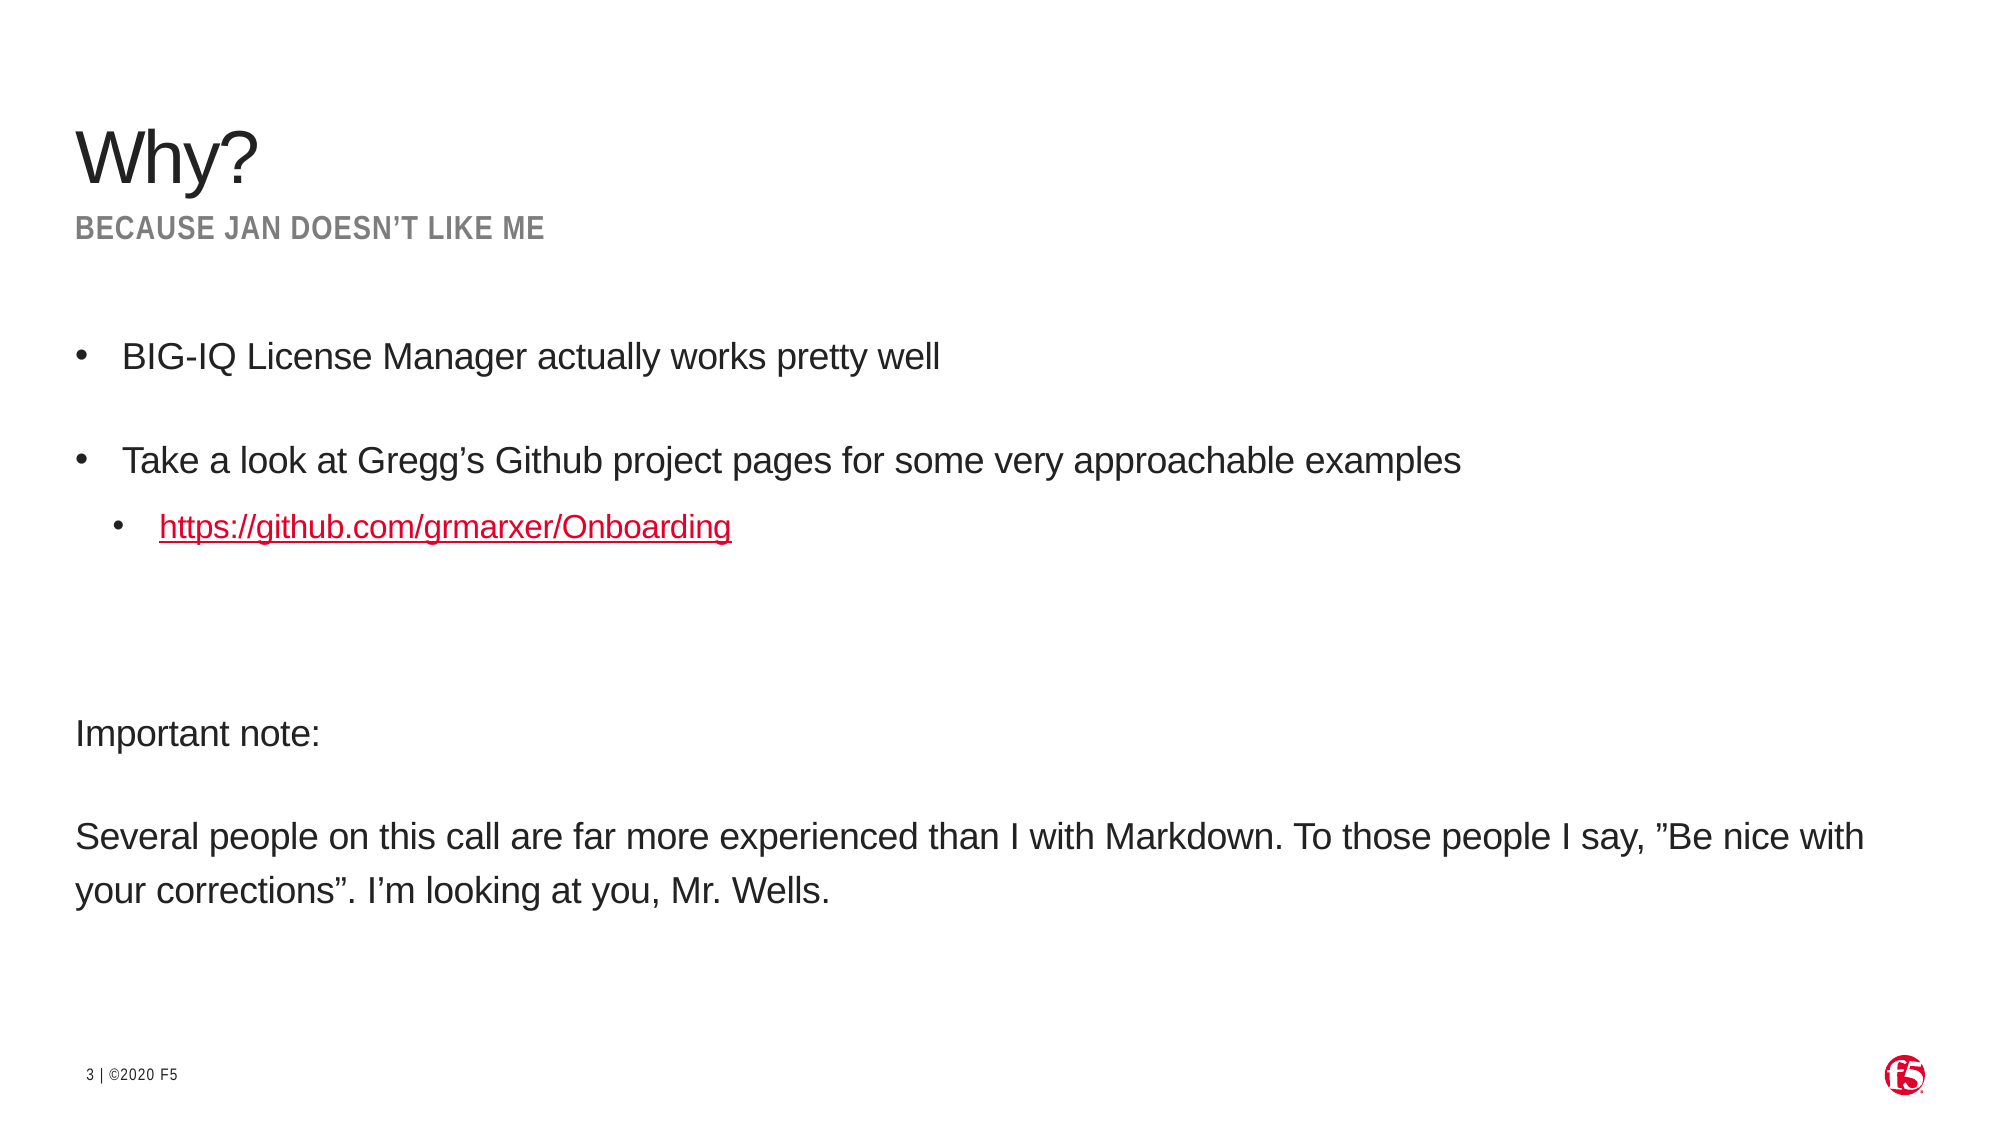

# Why?
Because jan doesn’t like me
BIG-IQ License Manager actually works pretty well
Take a look at Gregg’s Github project pages for some very approachable examples
https://github.com/grmarxer/Onboarding

Important note:
Several people on this call are far more experienced than I with Markdown. To those people I say, ”Be nice with your corrections”. I’m looking at you, Mr. Wells.